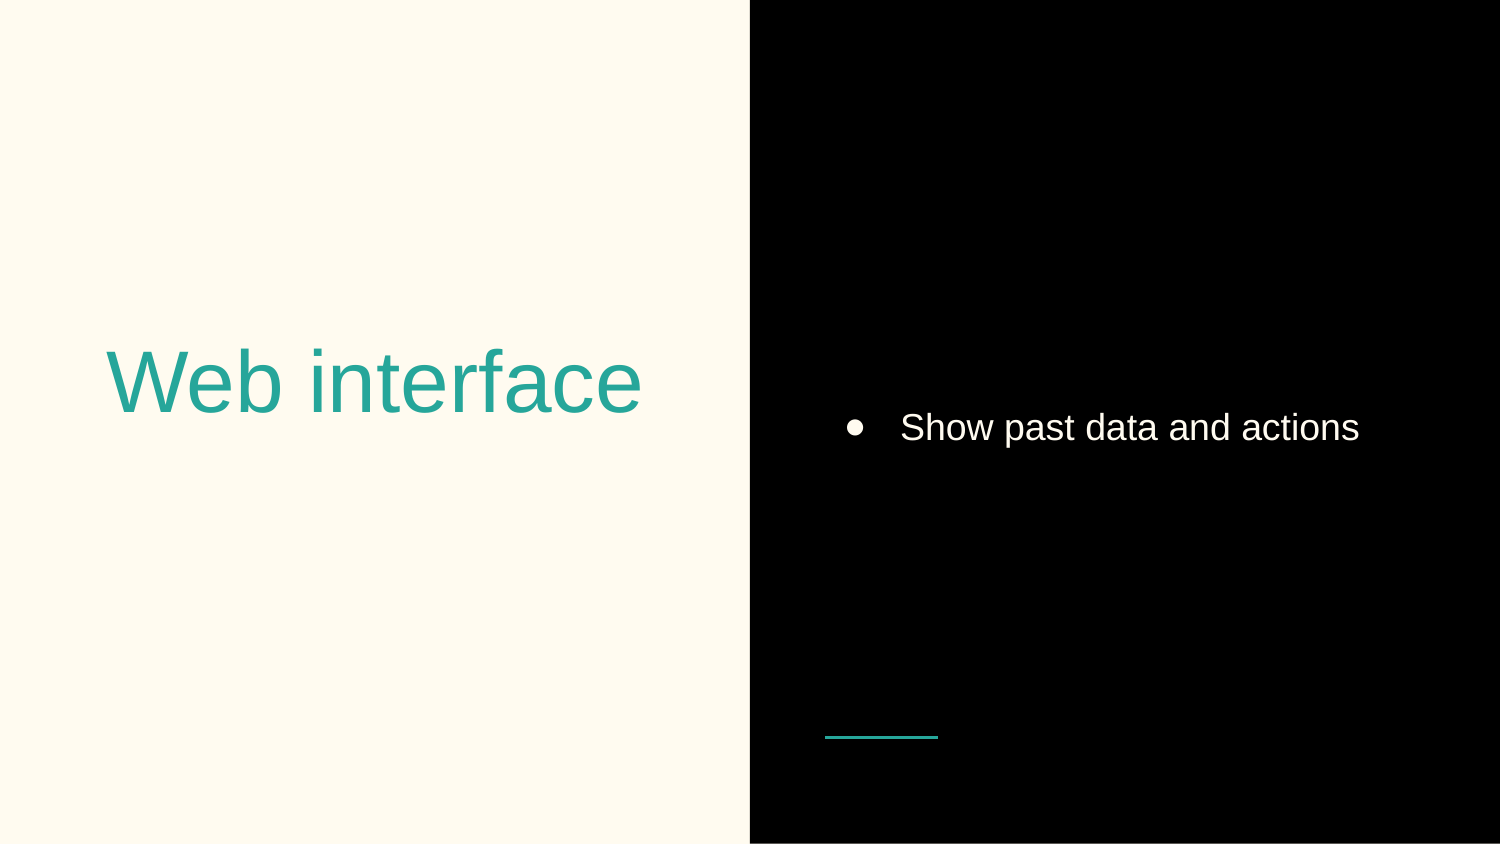

Show past data and actions
# Web interface